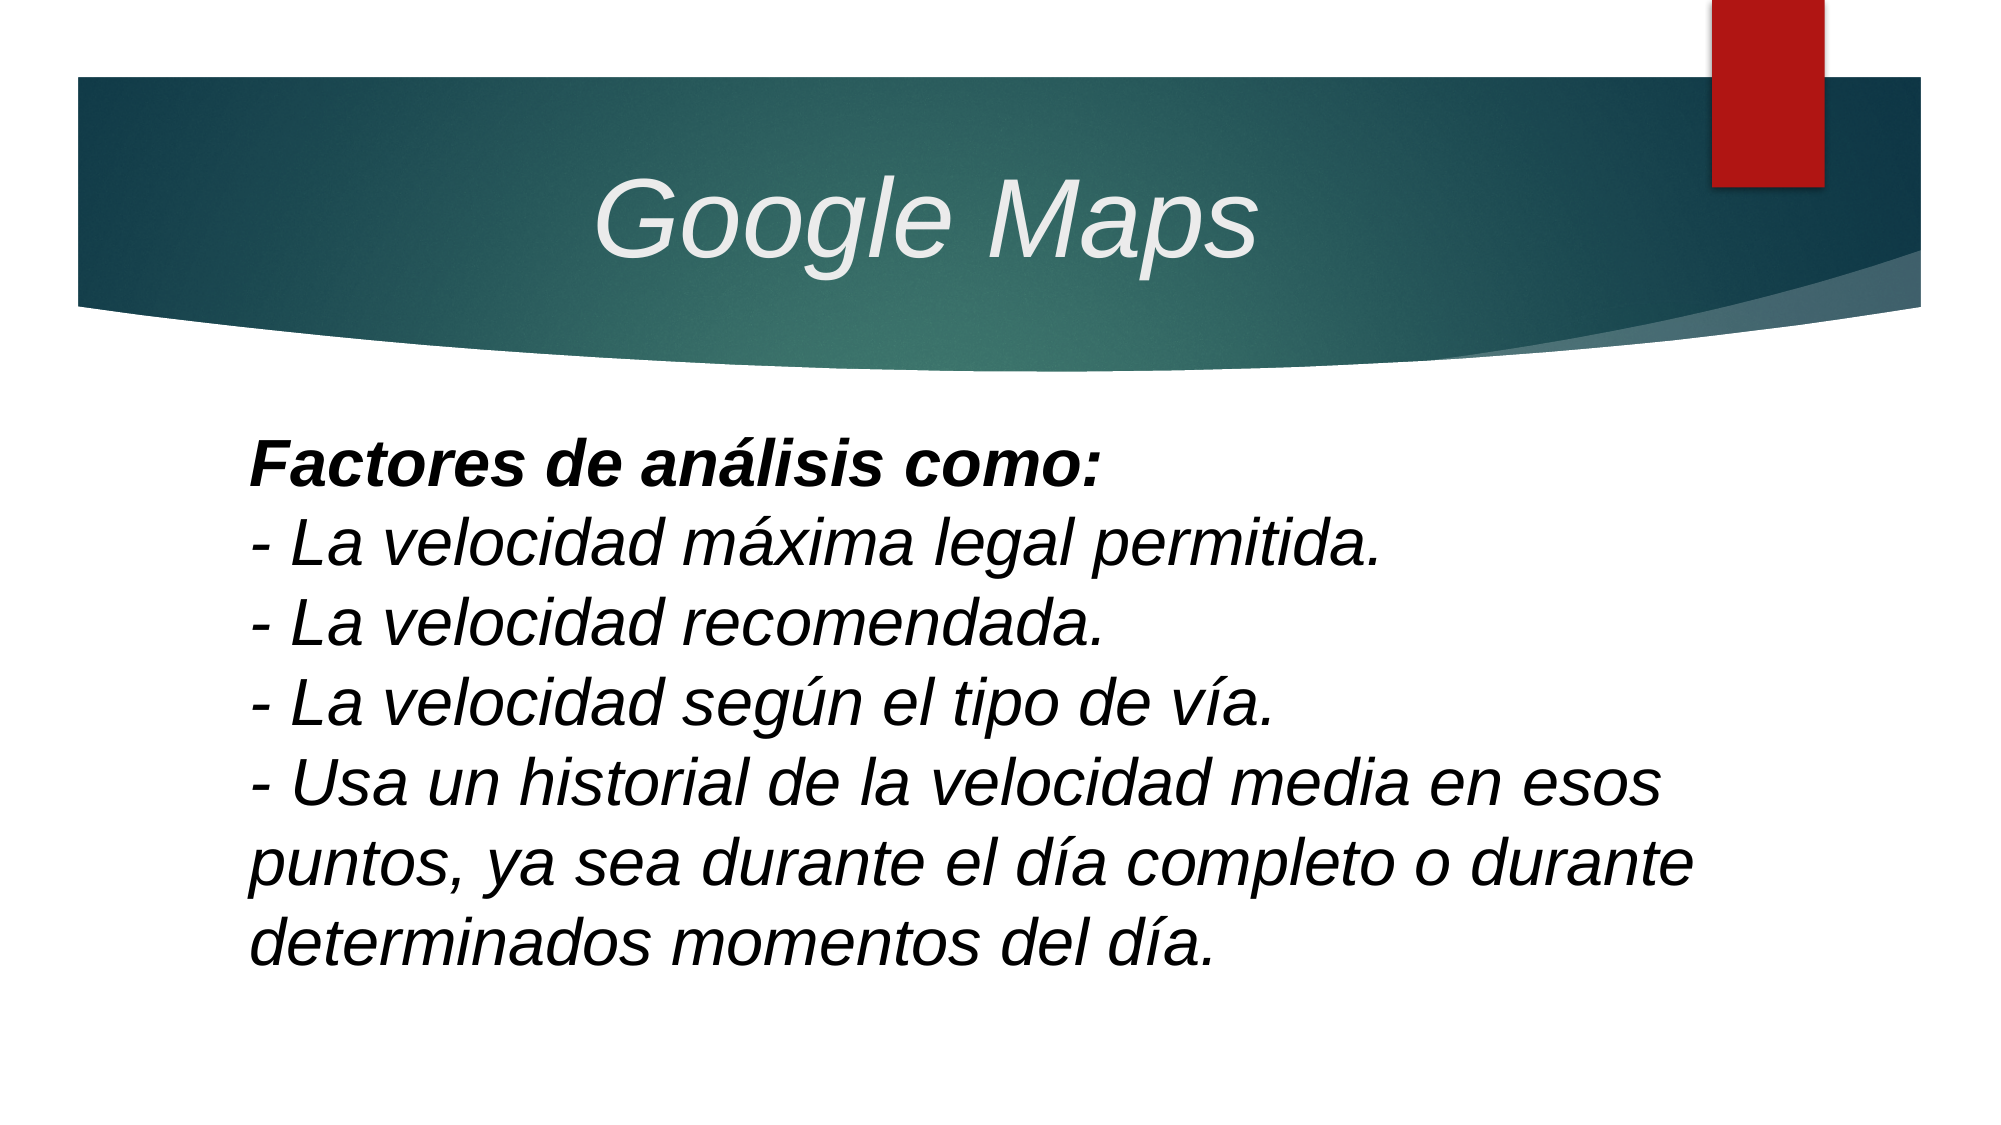

# Google Maps
Factores de análisis como:
- La velocidad máxima legal permitida.
- La velocidad recomendada.
- La velocidad según el tipo de vía.
- Usa un historial de la velocidad media en esos puntos, ya sea durante el día completo o durante determinados momentos del día.